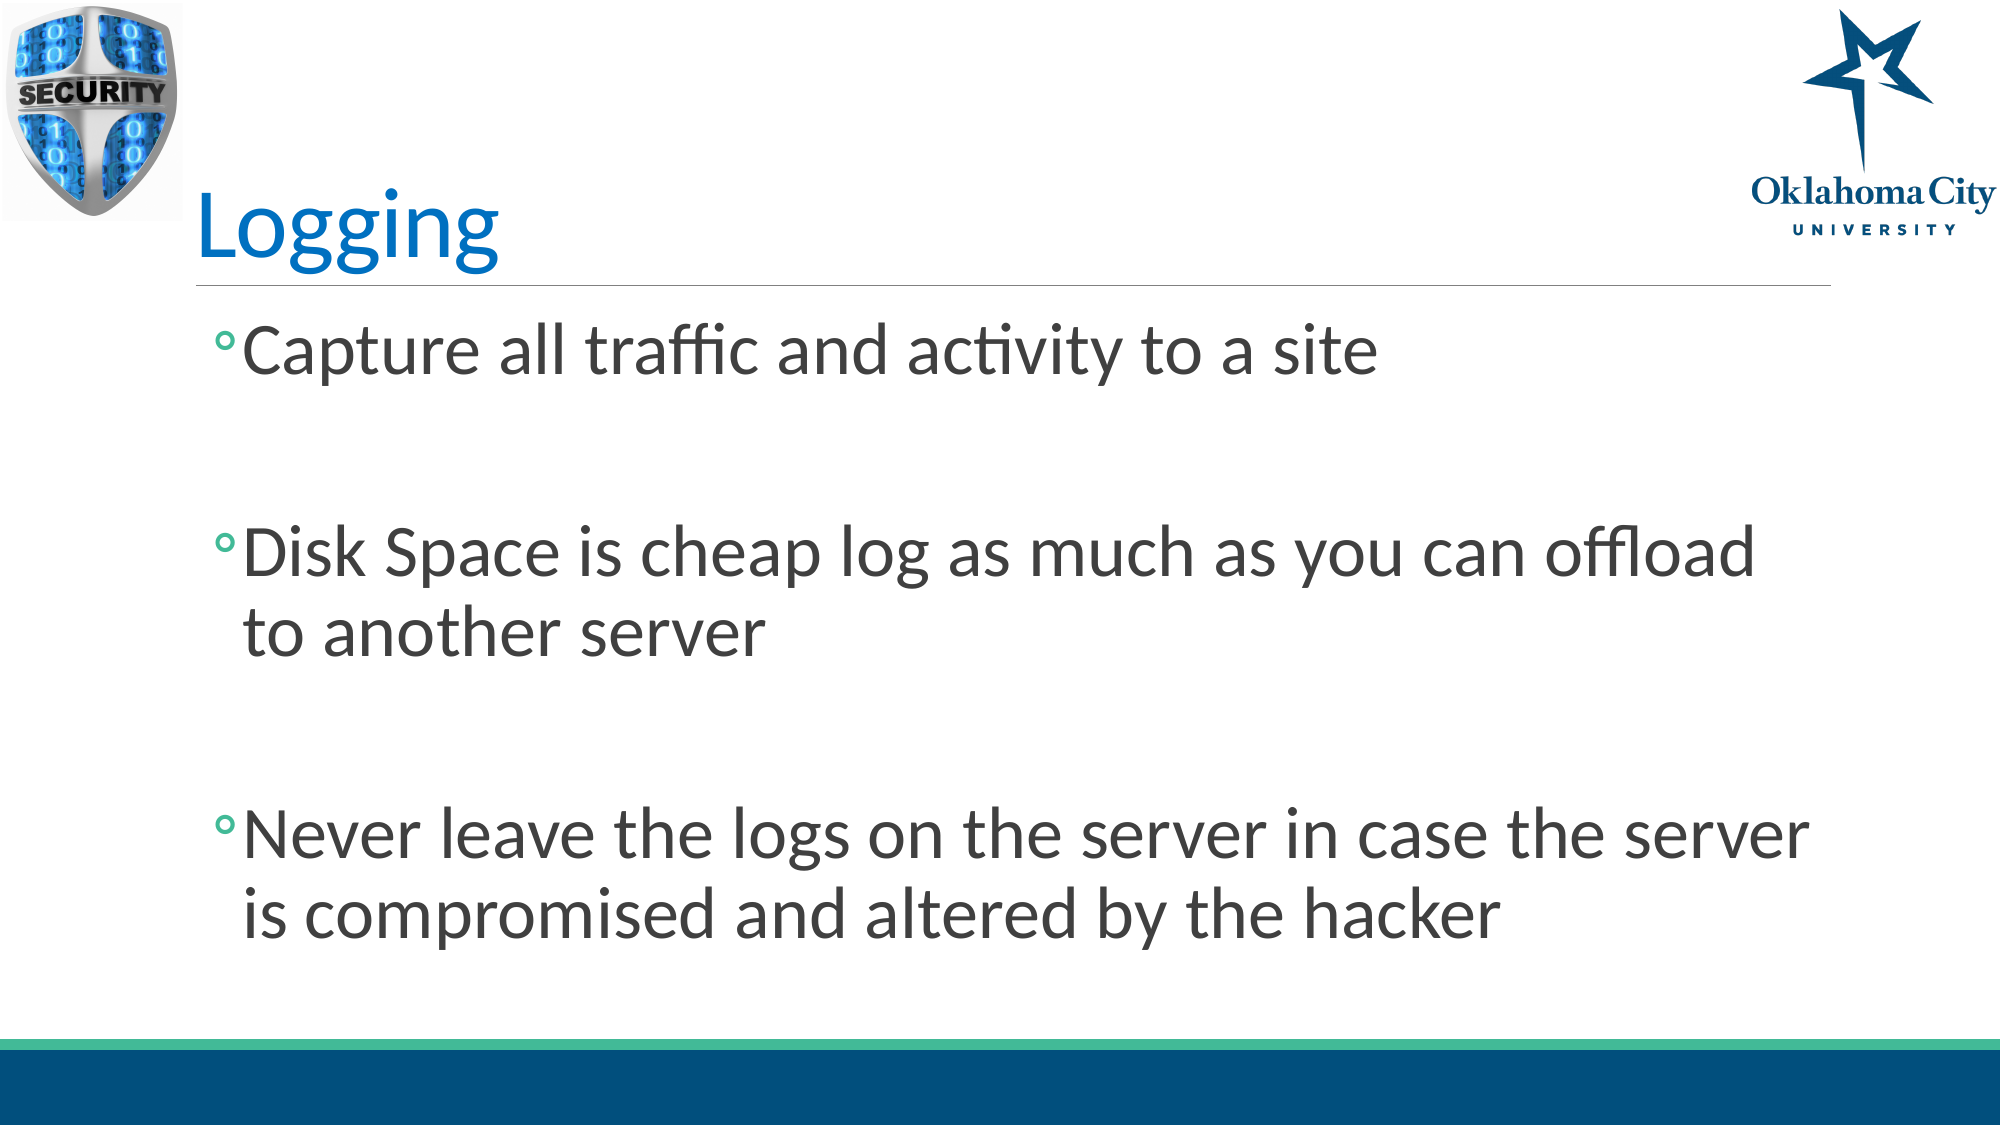

# Logging
Capture all traffic and activity to a site

Disk Space is cheap log as much as you can offload to another server

Never leave the logs on the server in case the server is compromised and altered by the hacker